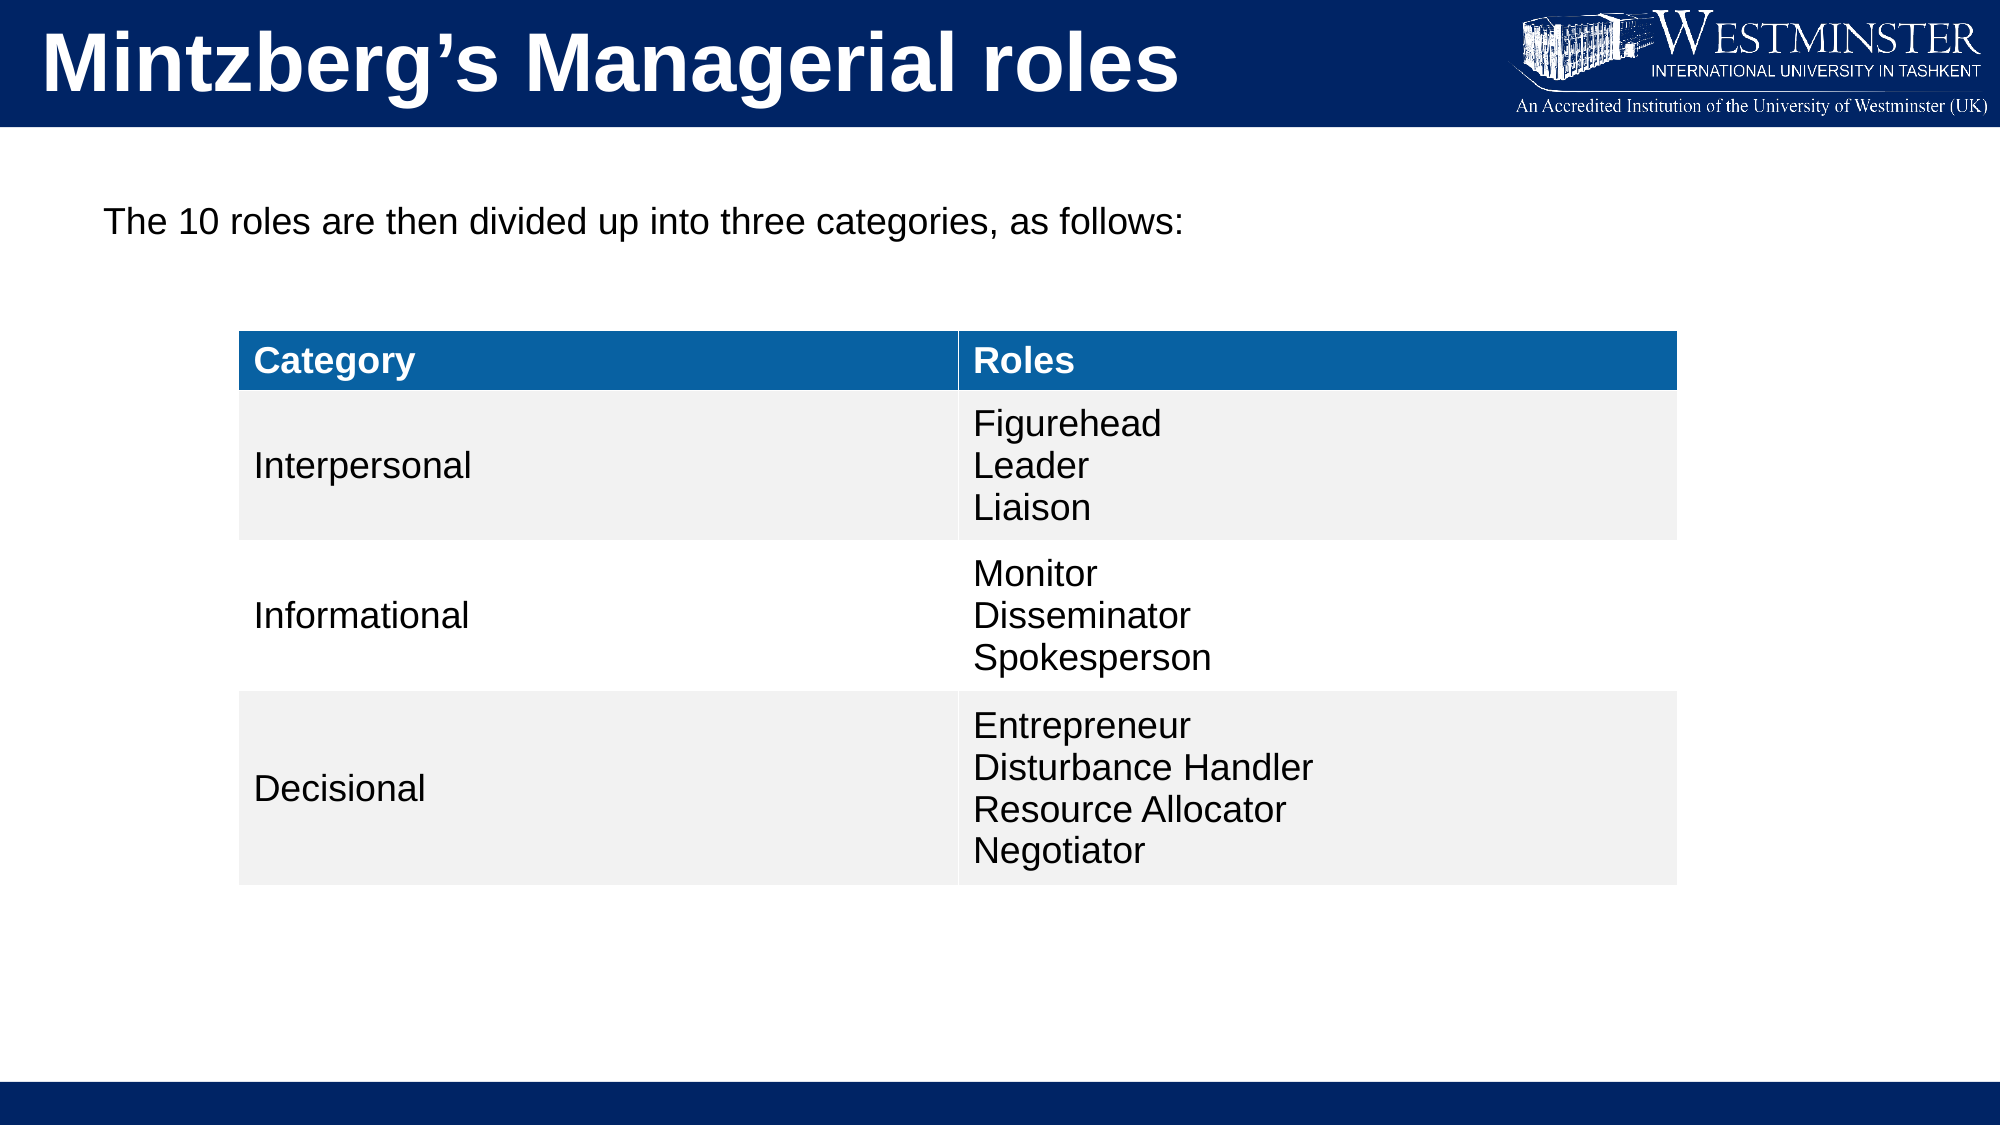

Mintzberg’s Managerial roles
The 10 roles are then divided up into three categories, as follows:
| Category | Roles |
| --- | --- |
| Interpersonal | Figurehead Leader Liaison |
| Informational | Monitor Disseminator Spokesperson |
| Decisional | Entrepreneur Disturbance Handler Resource Allocator Negotiator |